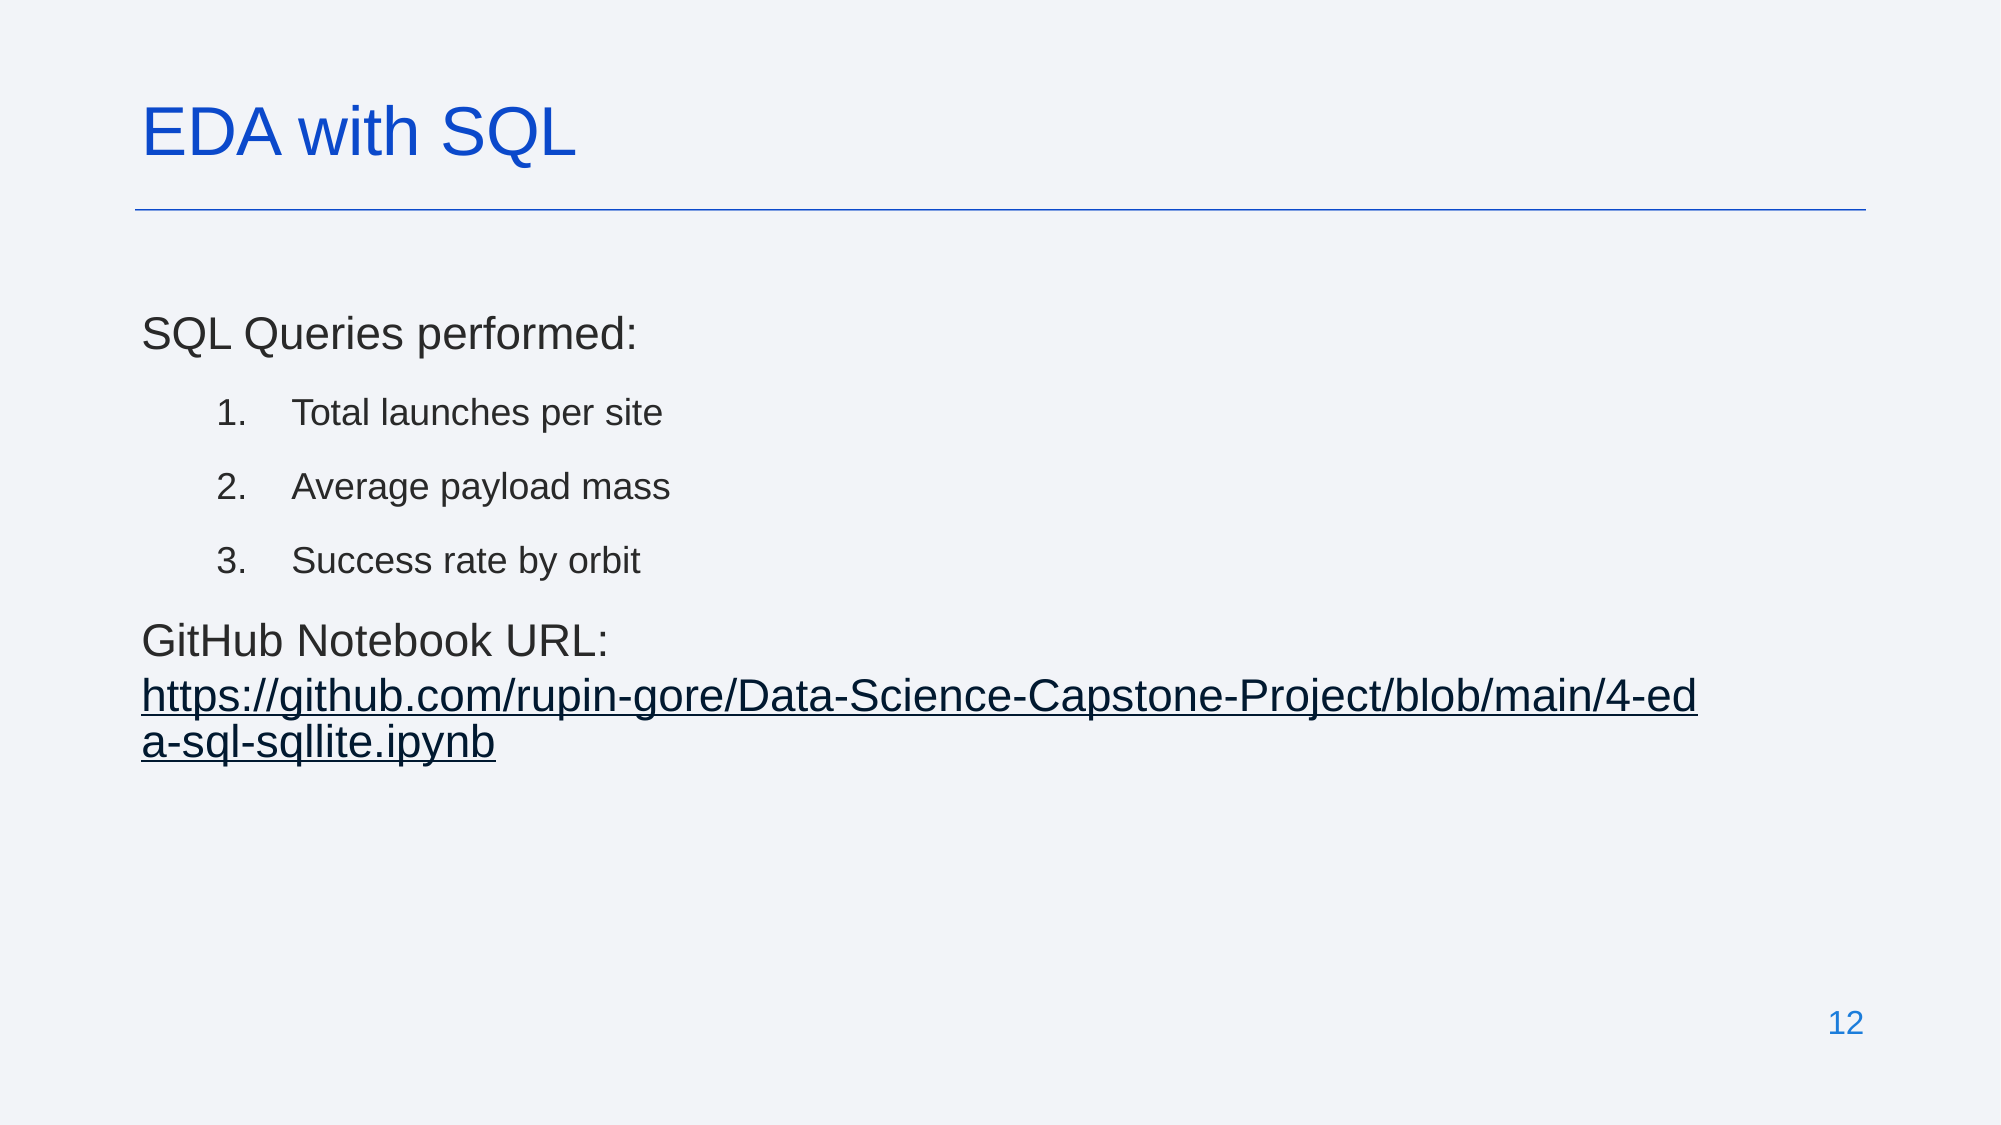

EDA with SQL
SQL Queries performed:
Total launches per site
Average payload mass
Success rate by orbit
GitHub Notebook URL: https://github.com/rupin-gore/Data-Science-Capstone-Project/blob/main/4-eda-sql-sqllite.ipynb

12